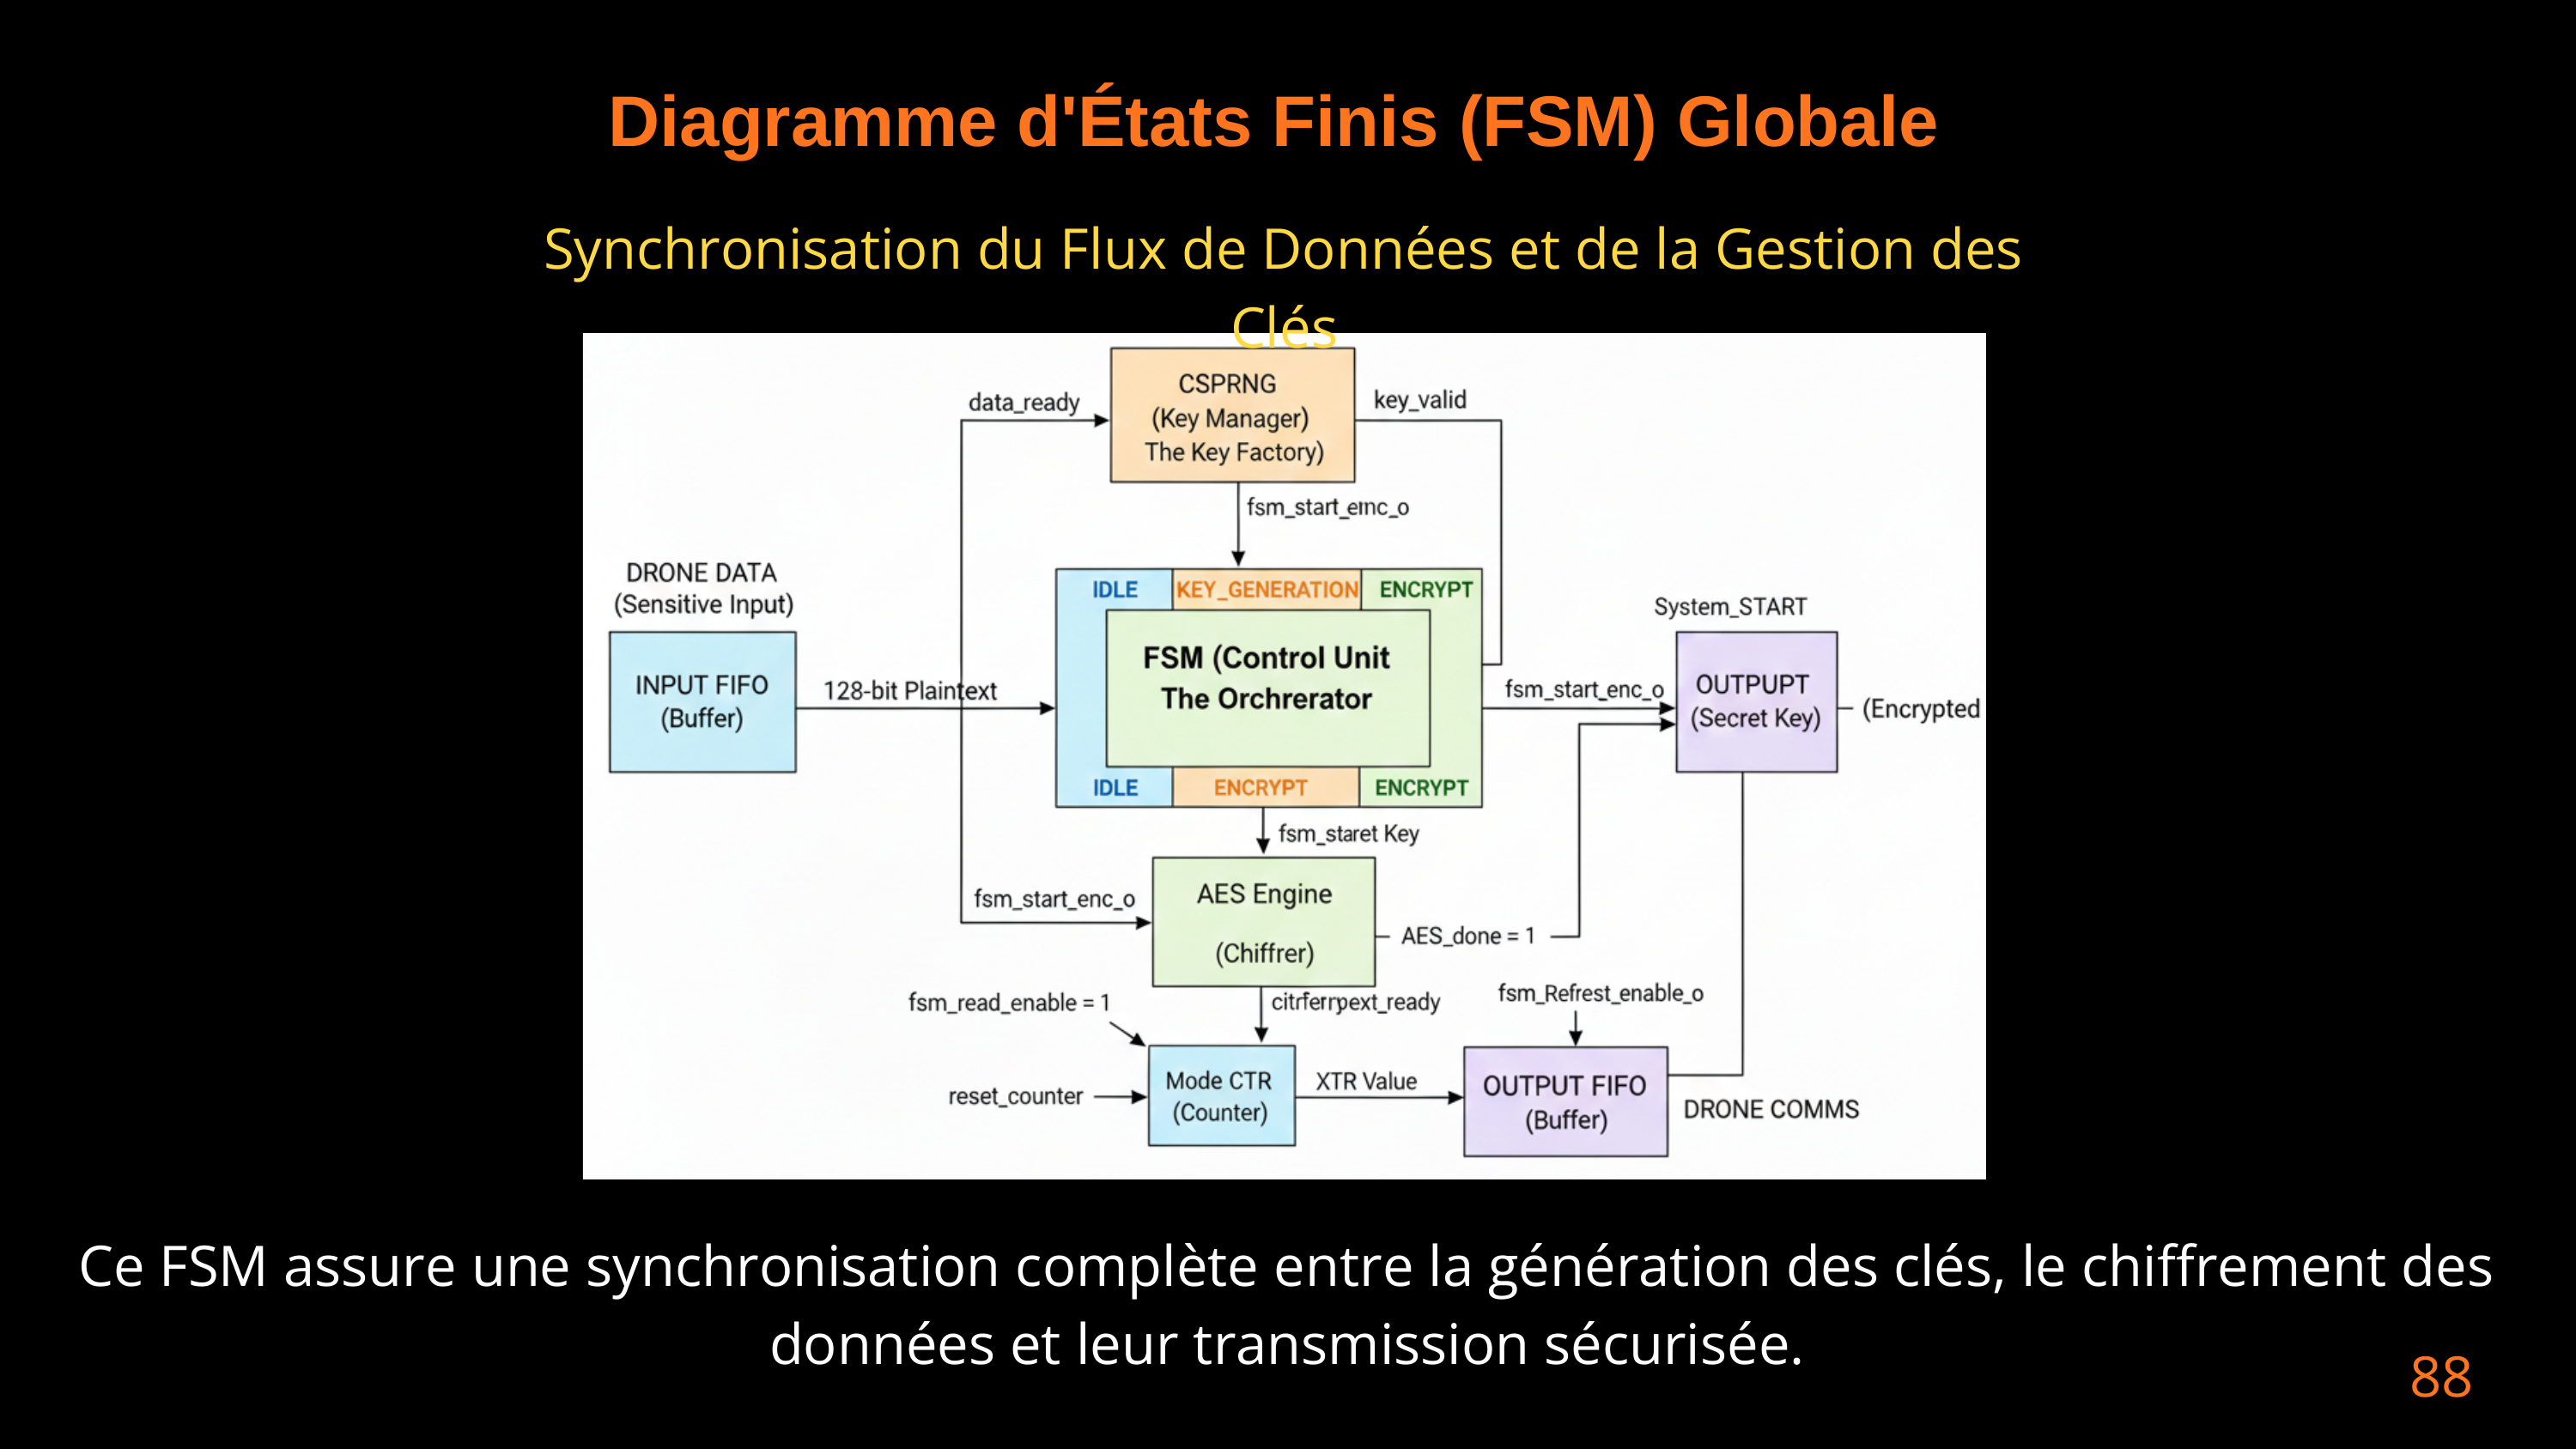

Diagramme d'États Finis (FSM) Globale
Synchronisation du Flux de Données et de la Gestion des Clés

Ce FSM assure une synchronisation complète entre la génération des clés, le chiffrement des données et leur transmission sécurisée.
88